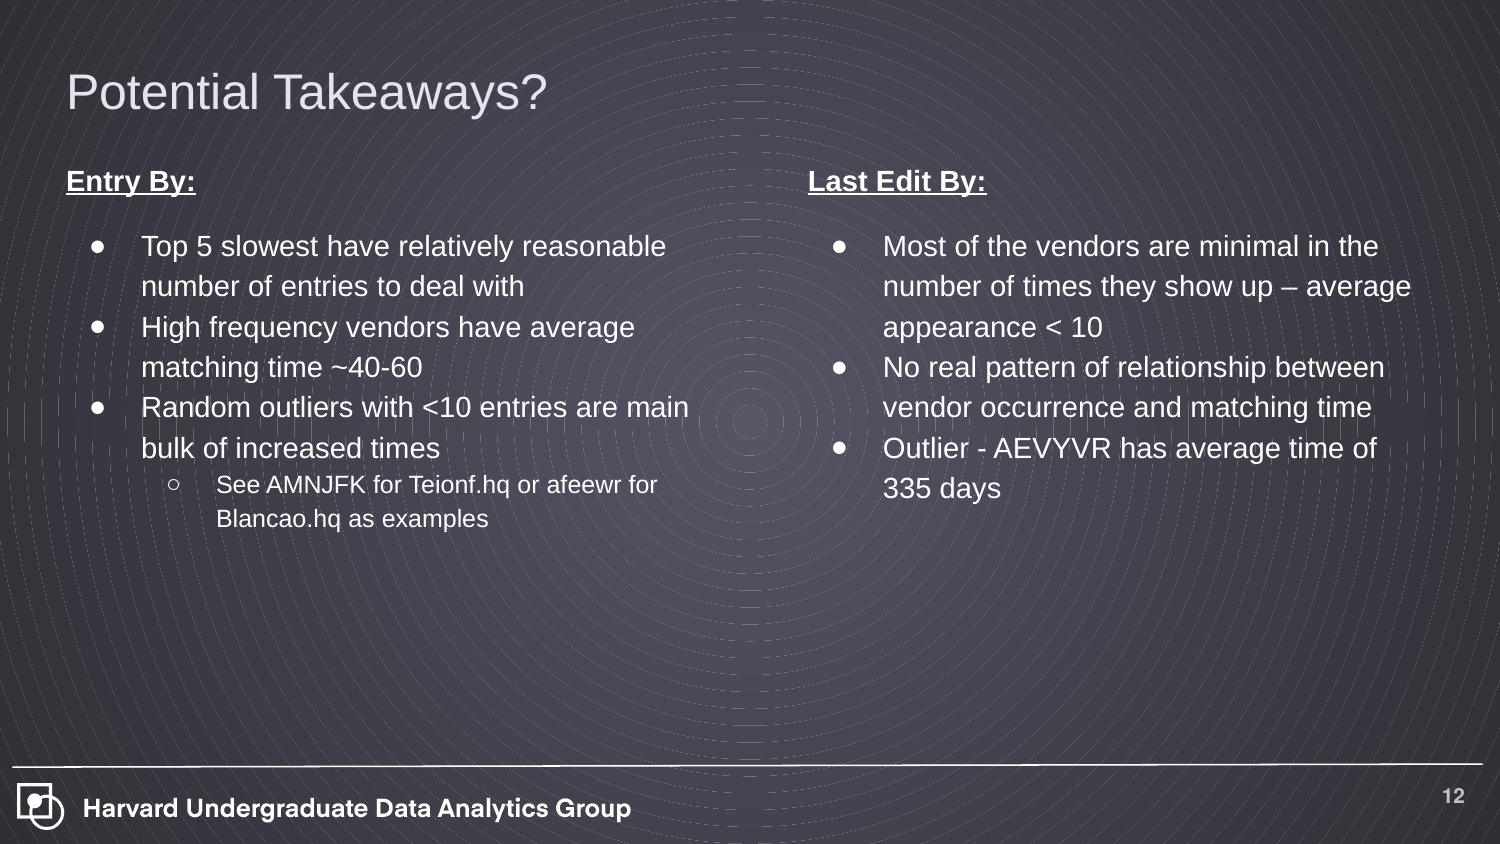

# Potential Takeaways?
Entry By:
Top 5 slowest have relatively reasonable number of entries to deal with
High frequency vendors have average matching time ~40-60
Random outliers with <10 entries are main bulk of increased times
See AMNJFK for Teionf.hq or afeewr for Blancao.hq as examples
Last Edit By:
Most of the vendors are minimal in the number of times they show up – average appearance < 10
No real pattern of relationship between vendor occurrence and matching time
Outlier - AEVYVR has average time of 335 days
12